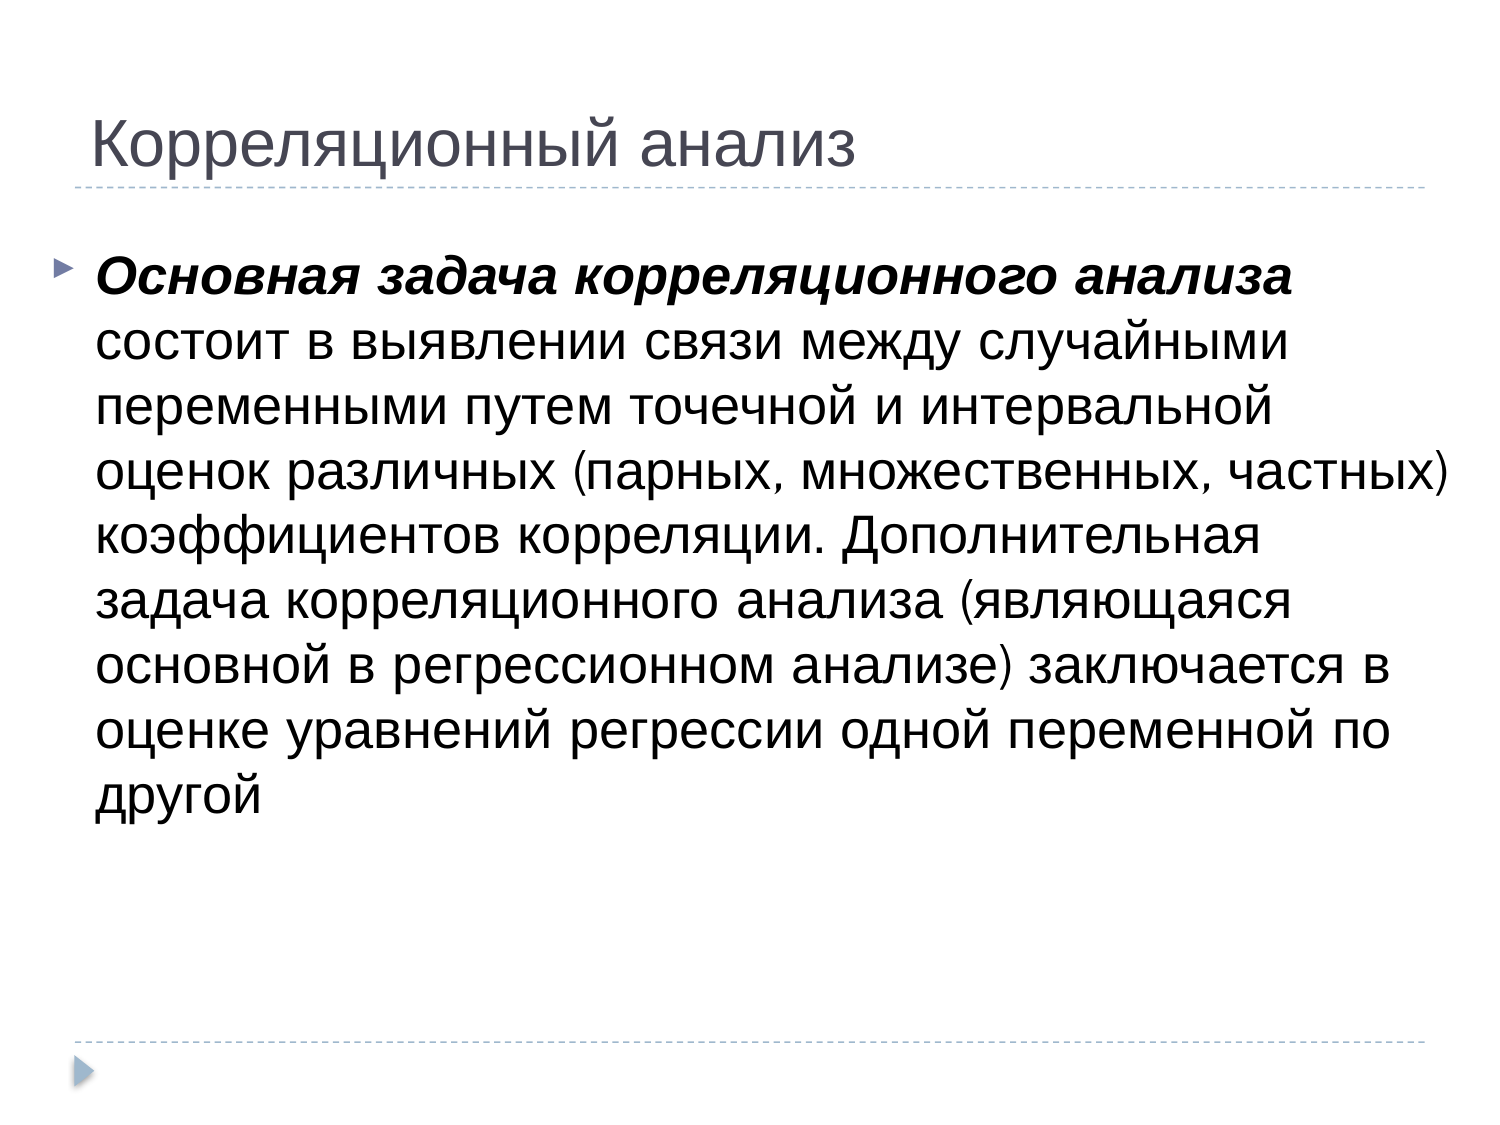

# Корреляционный анализ
Основная задача корреляционного анализа состоит в выявлении связи между случайными переменными путем точечной и интервальной оценок различных (парных, множественных, частных) коэффициентов корреляции. Дополнительная задача корреляционного анализа (являющаяся основной в регрессионном анализе) заключается в оценке уравнений регрессии одной переменной по другой